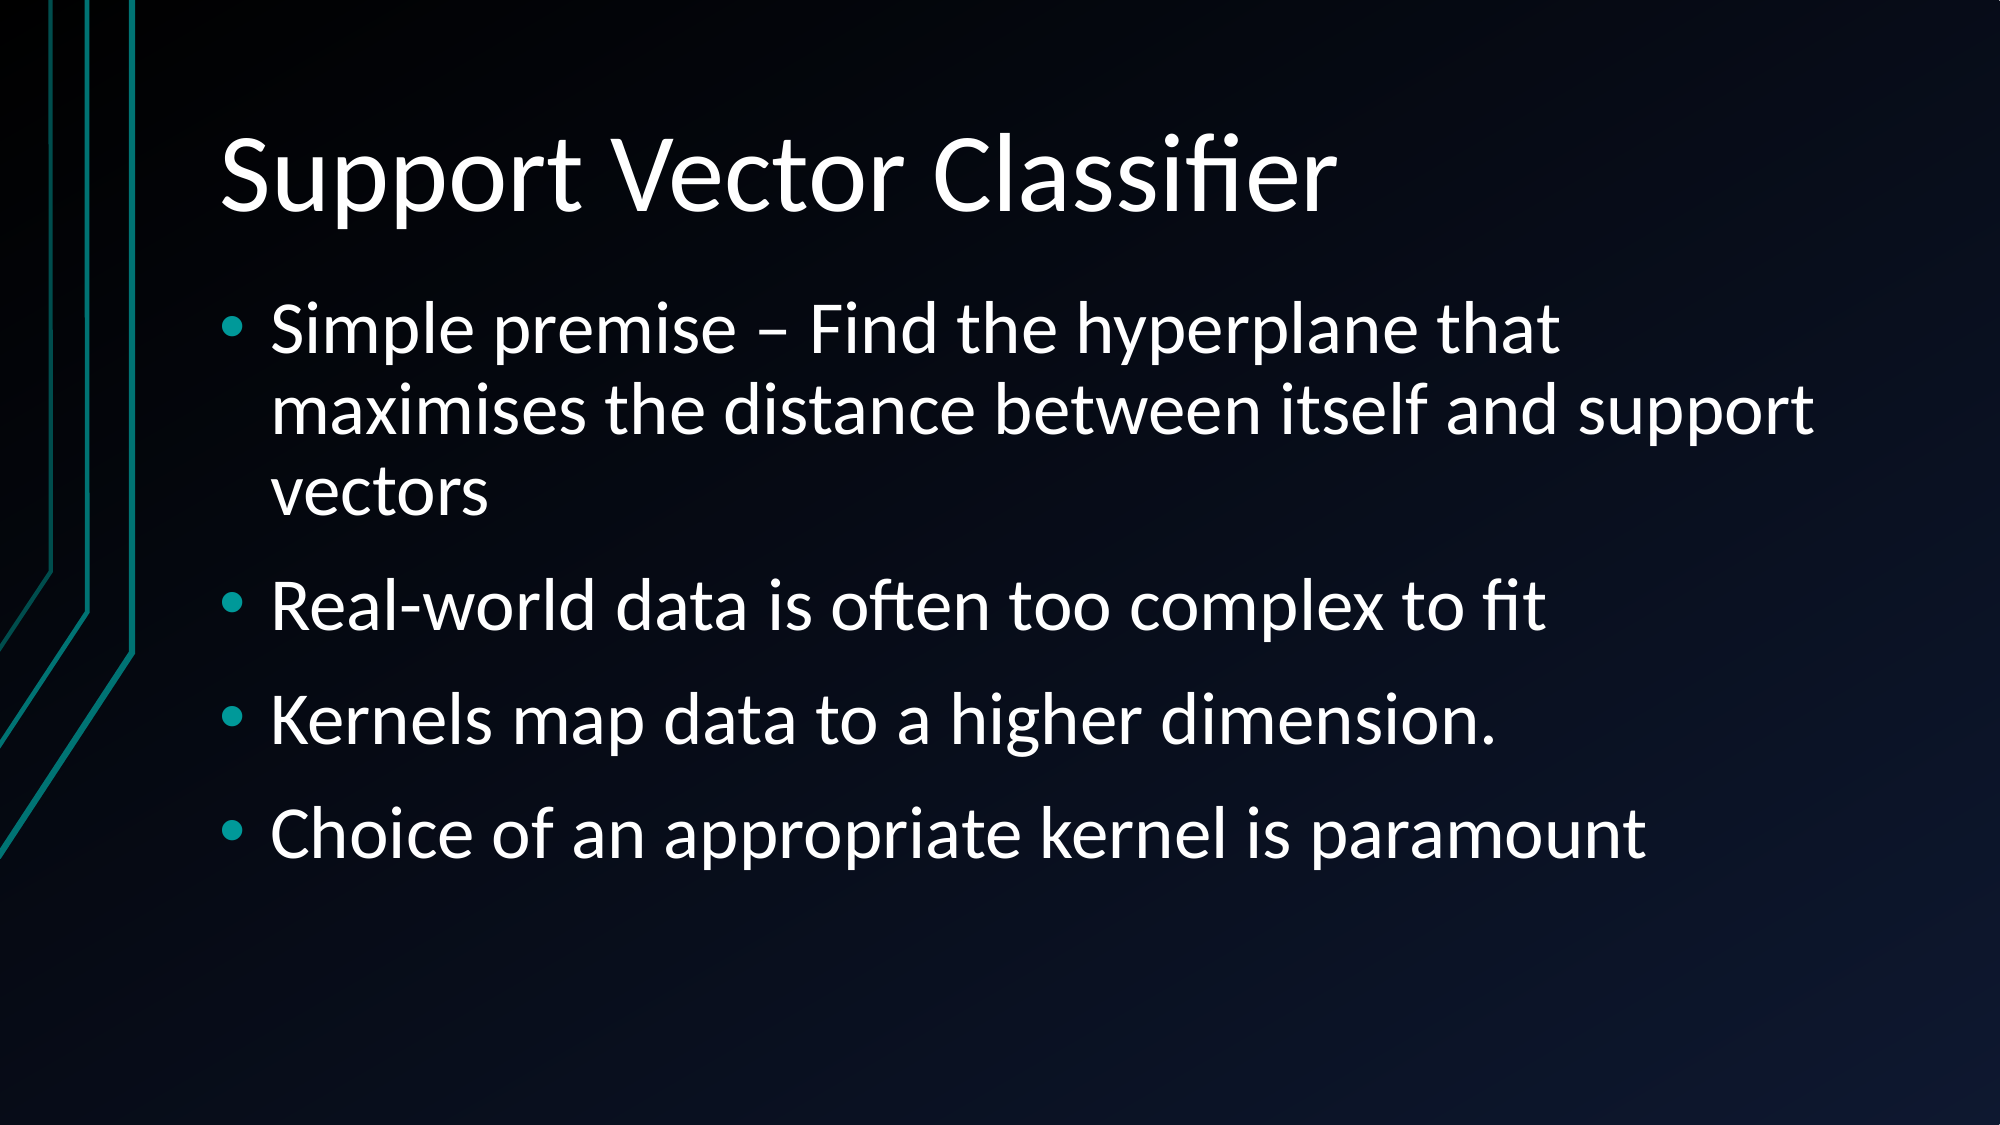

# Support Vector Classifier
Simple premise – Find the hyperplane that maximises the distance between itself and support vectors
Real-world data is often too complex to fit
Kernels map data to a higher dimension.
Choice of an appropriate kernel is paramount